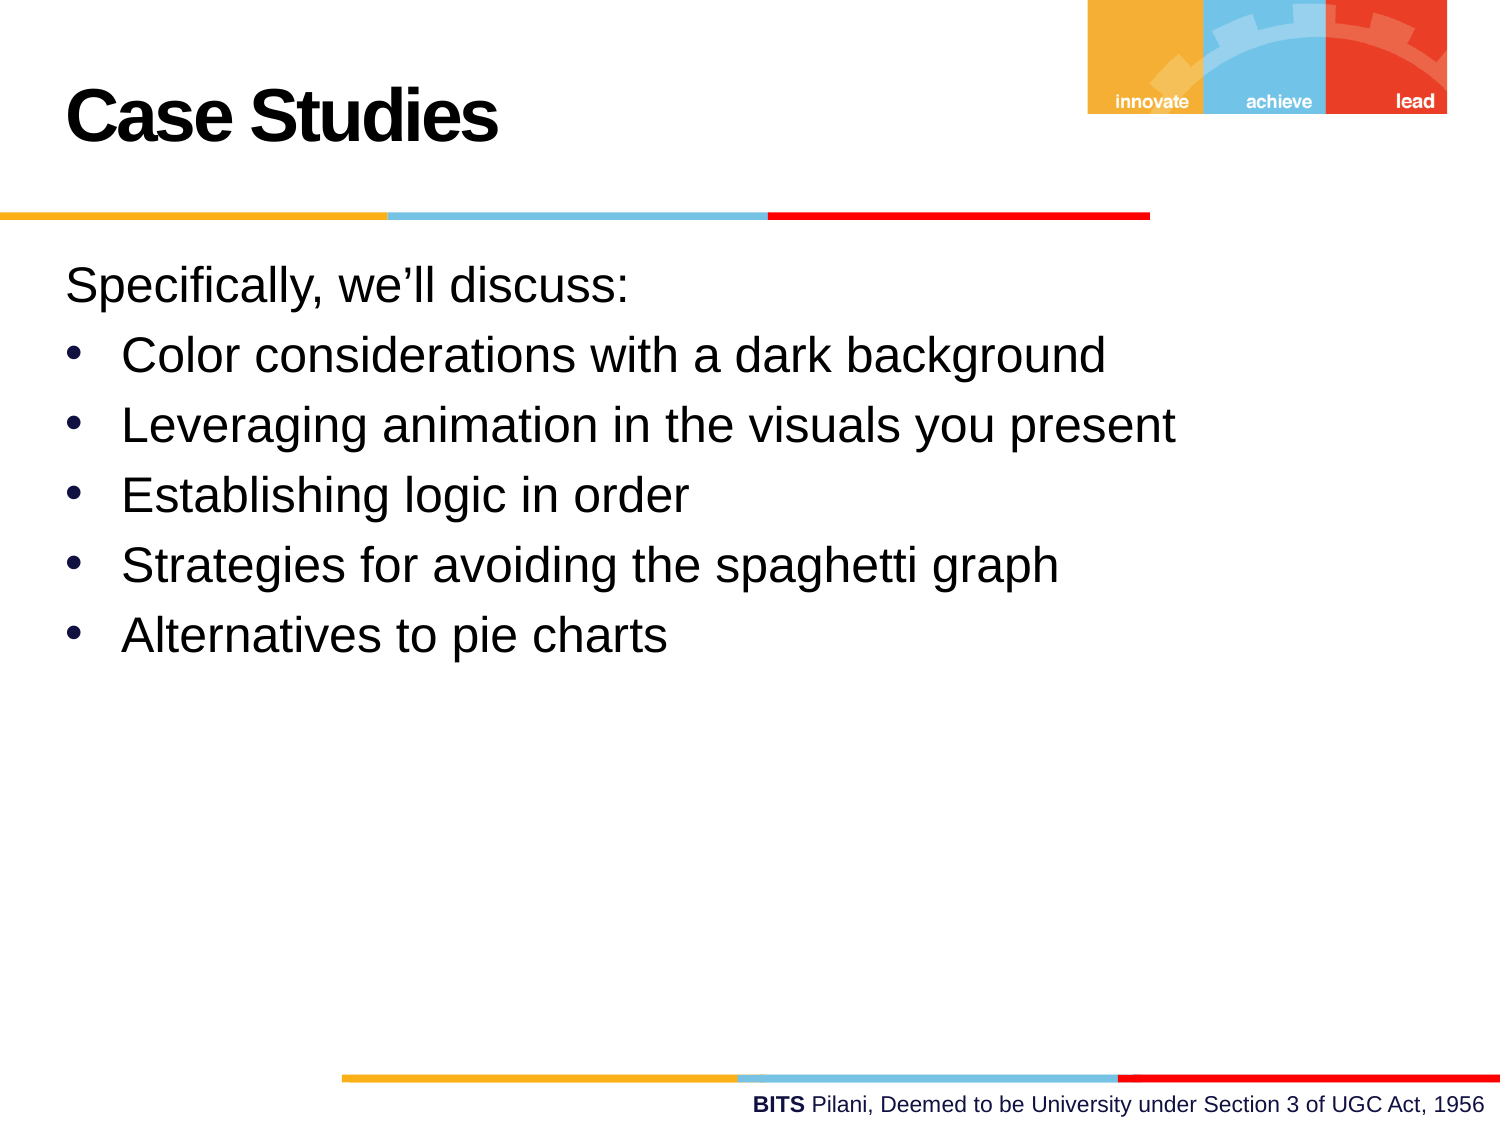

Case Studies
Specifically, we’ll discuss:
Color considerations with a dark background
Leveraging animation in the visuals you present
Establishing logic in order
Strategies for avoiding the spaghetti graph
Alternatives to pie charts